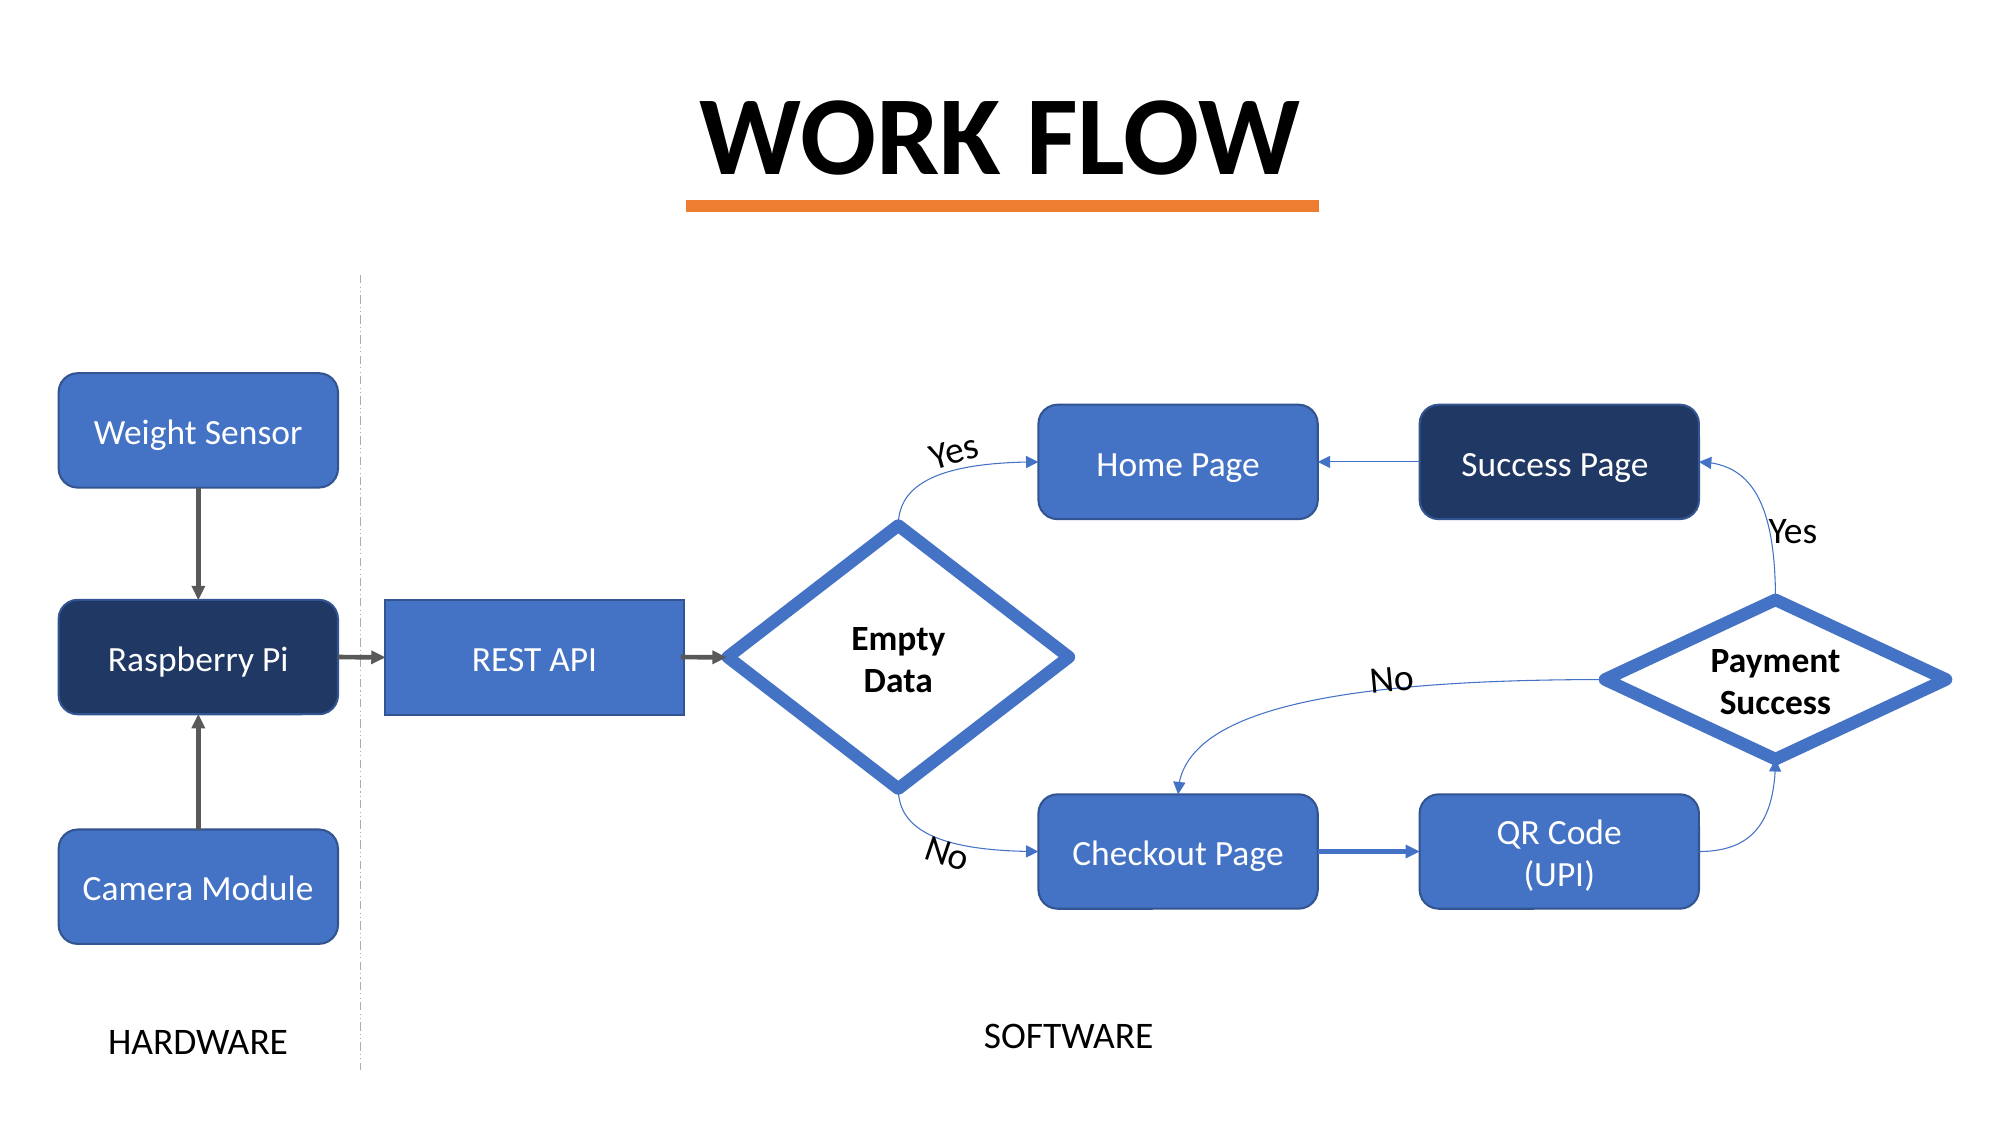

WORK FLOW
Weight Sensor
Home Page
Success Page
Yes
Yes
Empty Data
Raspberry Pi
Payment
Success
REST API
No
Checkout Page
QR Code
(UPI)
No
Camera Module
SOFTWARE
HARDWARE